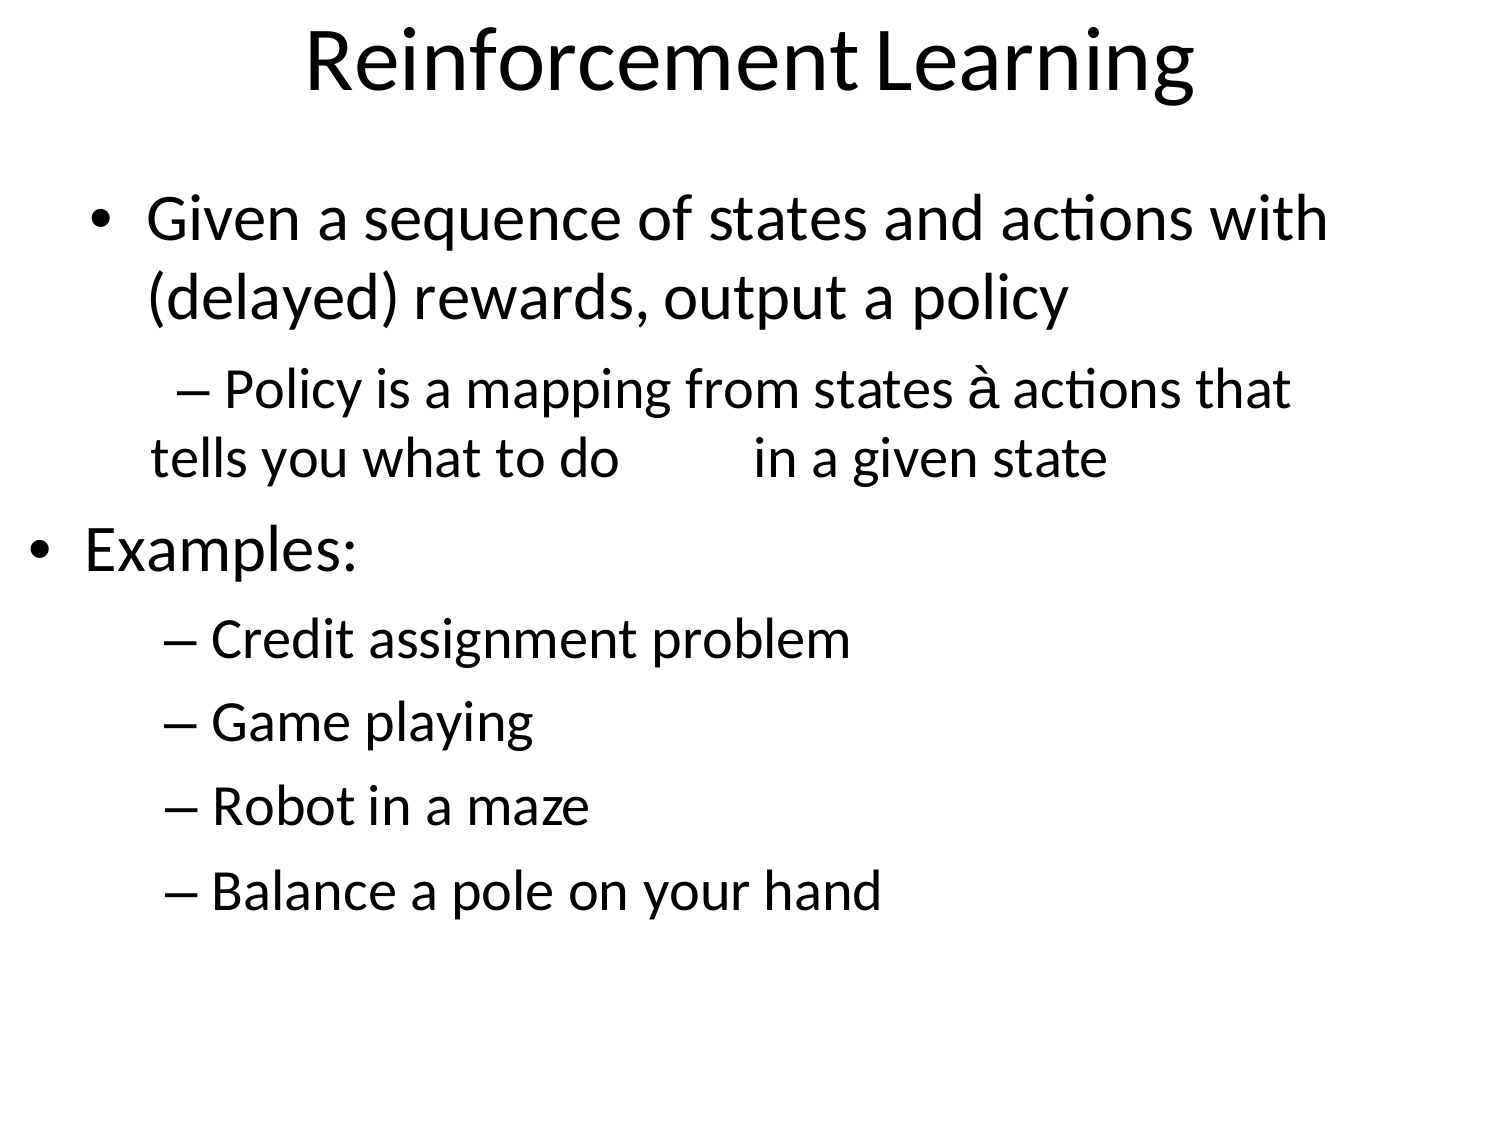

Reinforcement	Learning

•Givena	sequenceof	statesandactionswith
(delayed)	rewards,	outputa	policy
–Policyis	a	mappingfromstatesàactionsthat
tellsyouwhattodo	in	a	givenstate
•Examples:
–Creditassignmentproblem
–Game	playing
–Robot	in	a	maze
–Balance	a	pole	on	your	hand